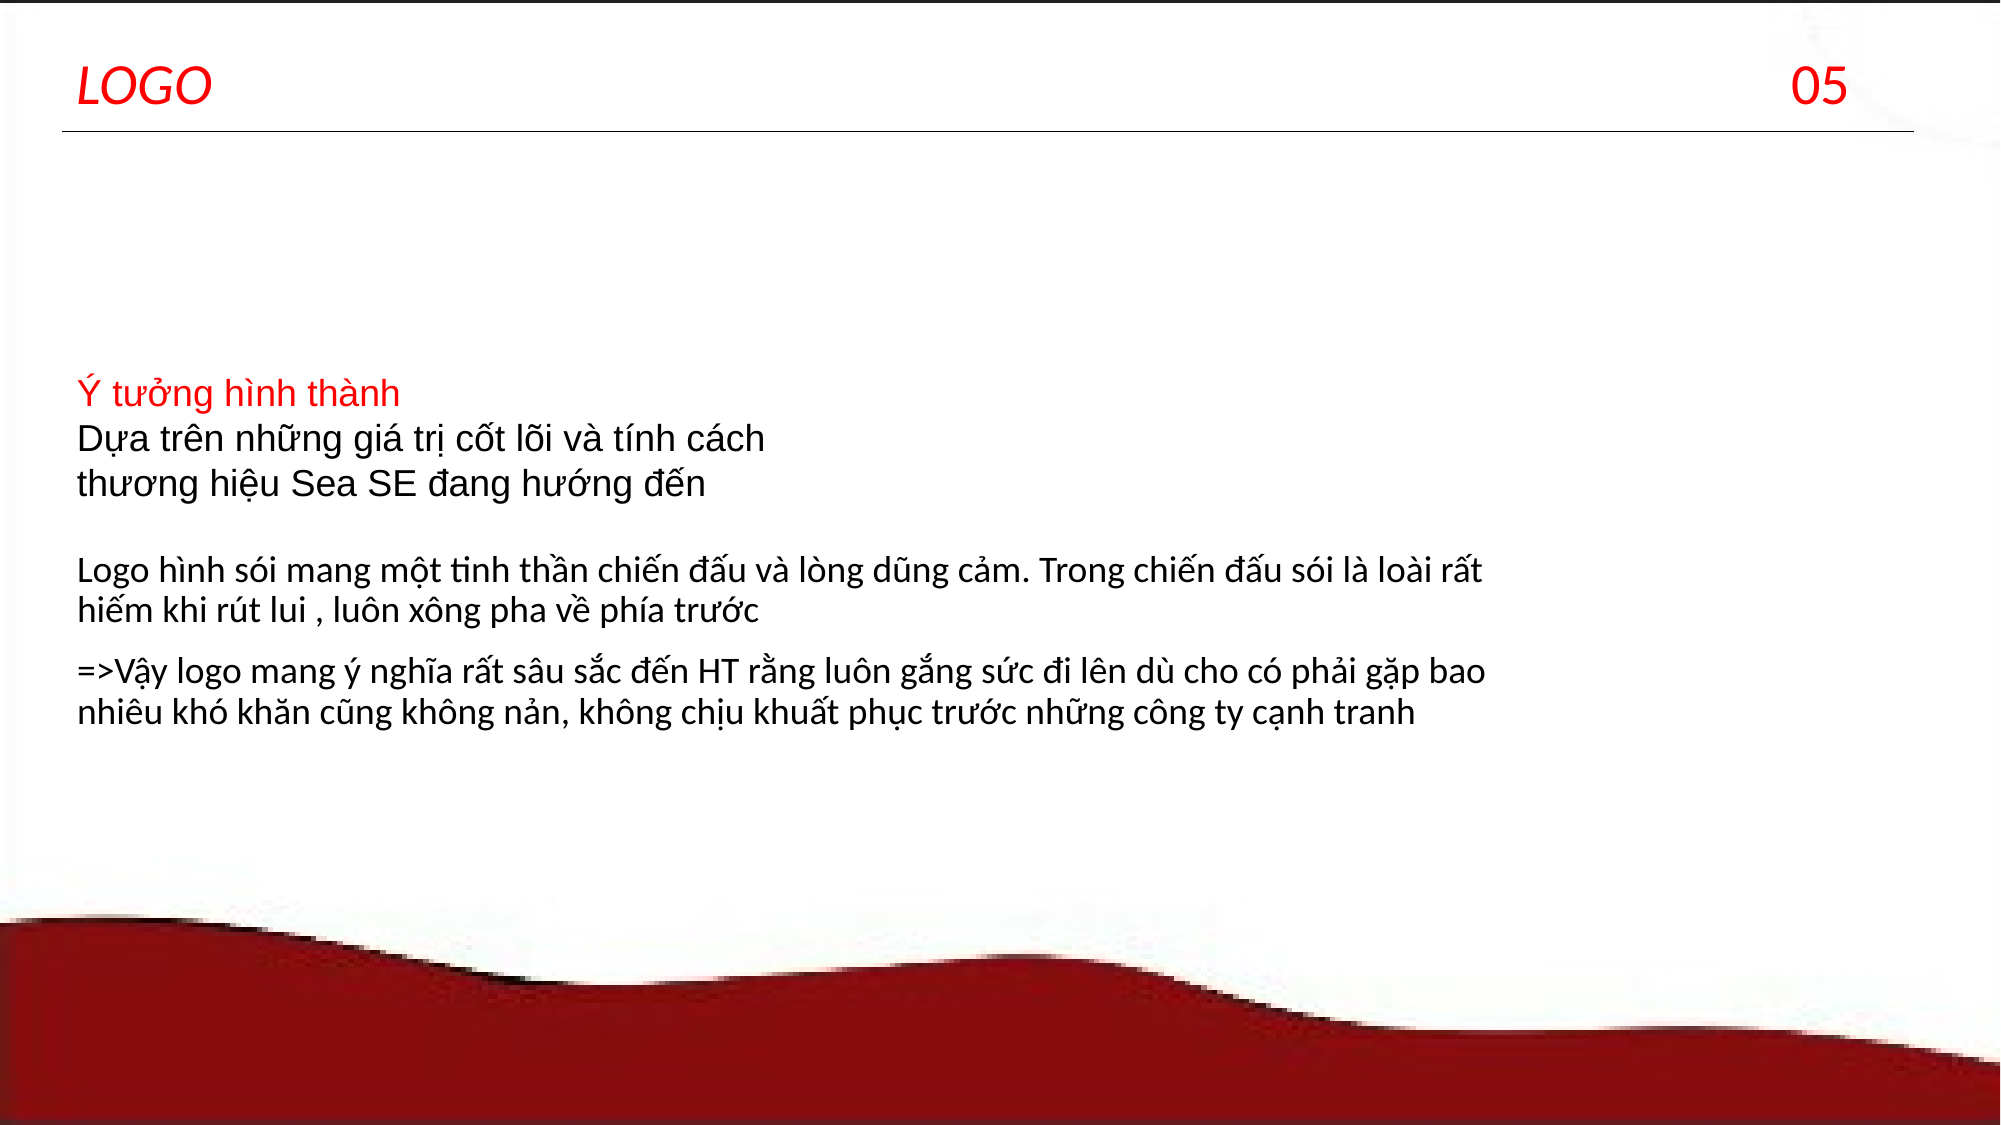

LOGO
05
Ý tưởng hình thành
Dựa trên những giá trị cốt lõi và tính cách thương hiệu Sea SE đang hướng đến
Logo hình sói mang một tinh thần chiến đấu và lòng dũng cảm. Trong chiến đấu sói là loài rất hiếm khi rút lui , luôn xông pha về phía trước
=>Vậy logo mang ý nghĩa rất sâu sắc đến HT rằng luôn gắng sức đi lên dù cho có phải gặp bao nhiêu khó khăn cũng không nản, không chịu khuất phục trước những công ty cạnh tranh